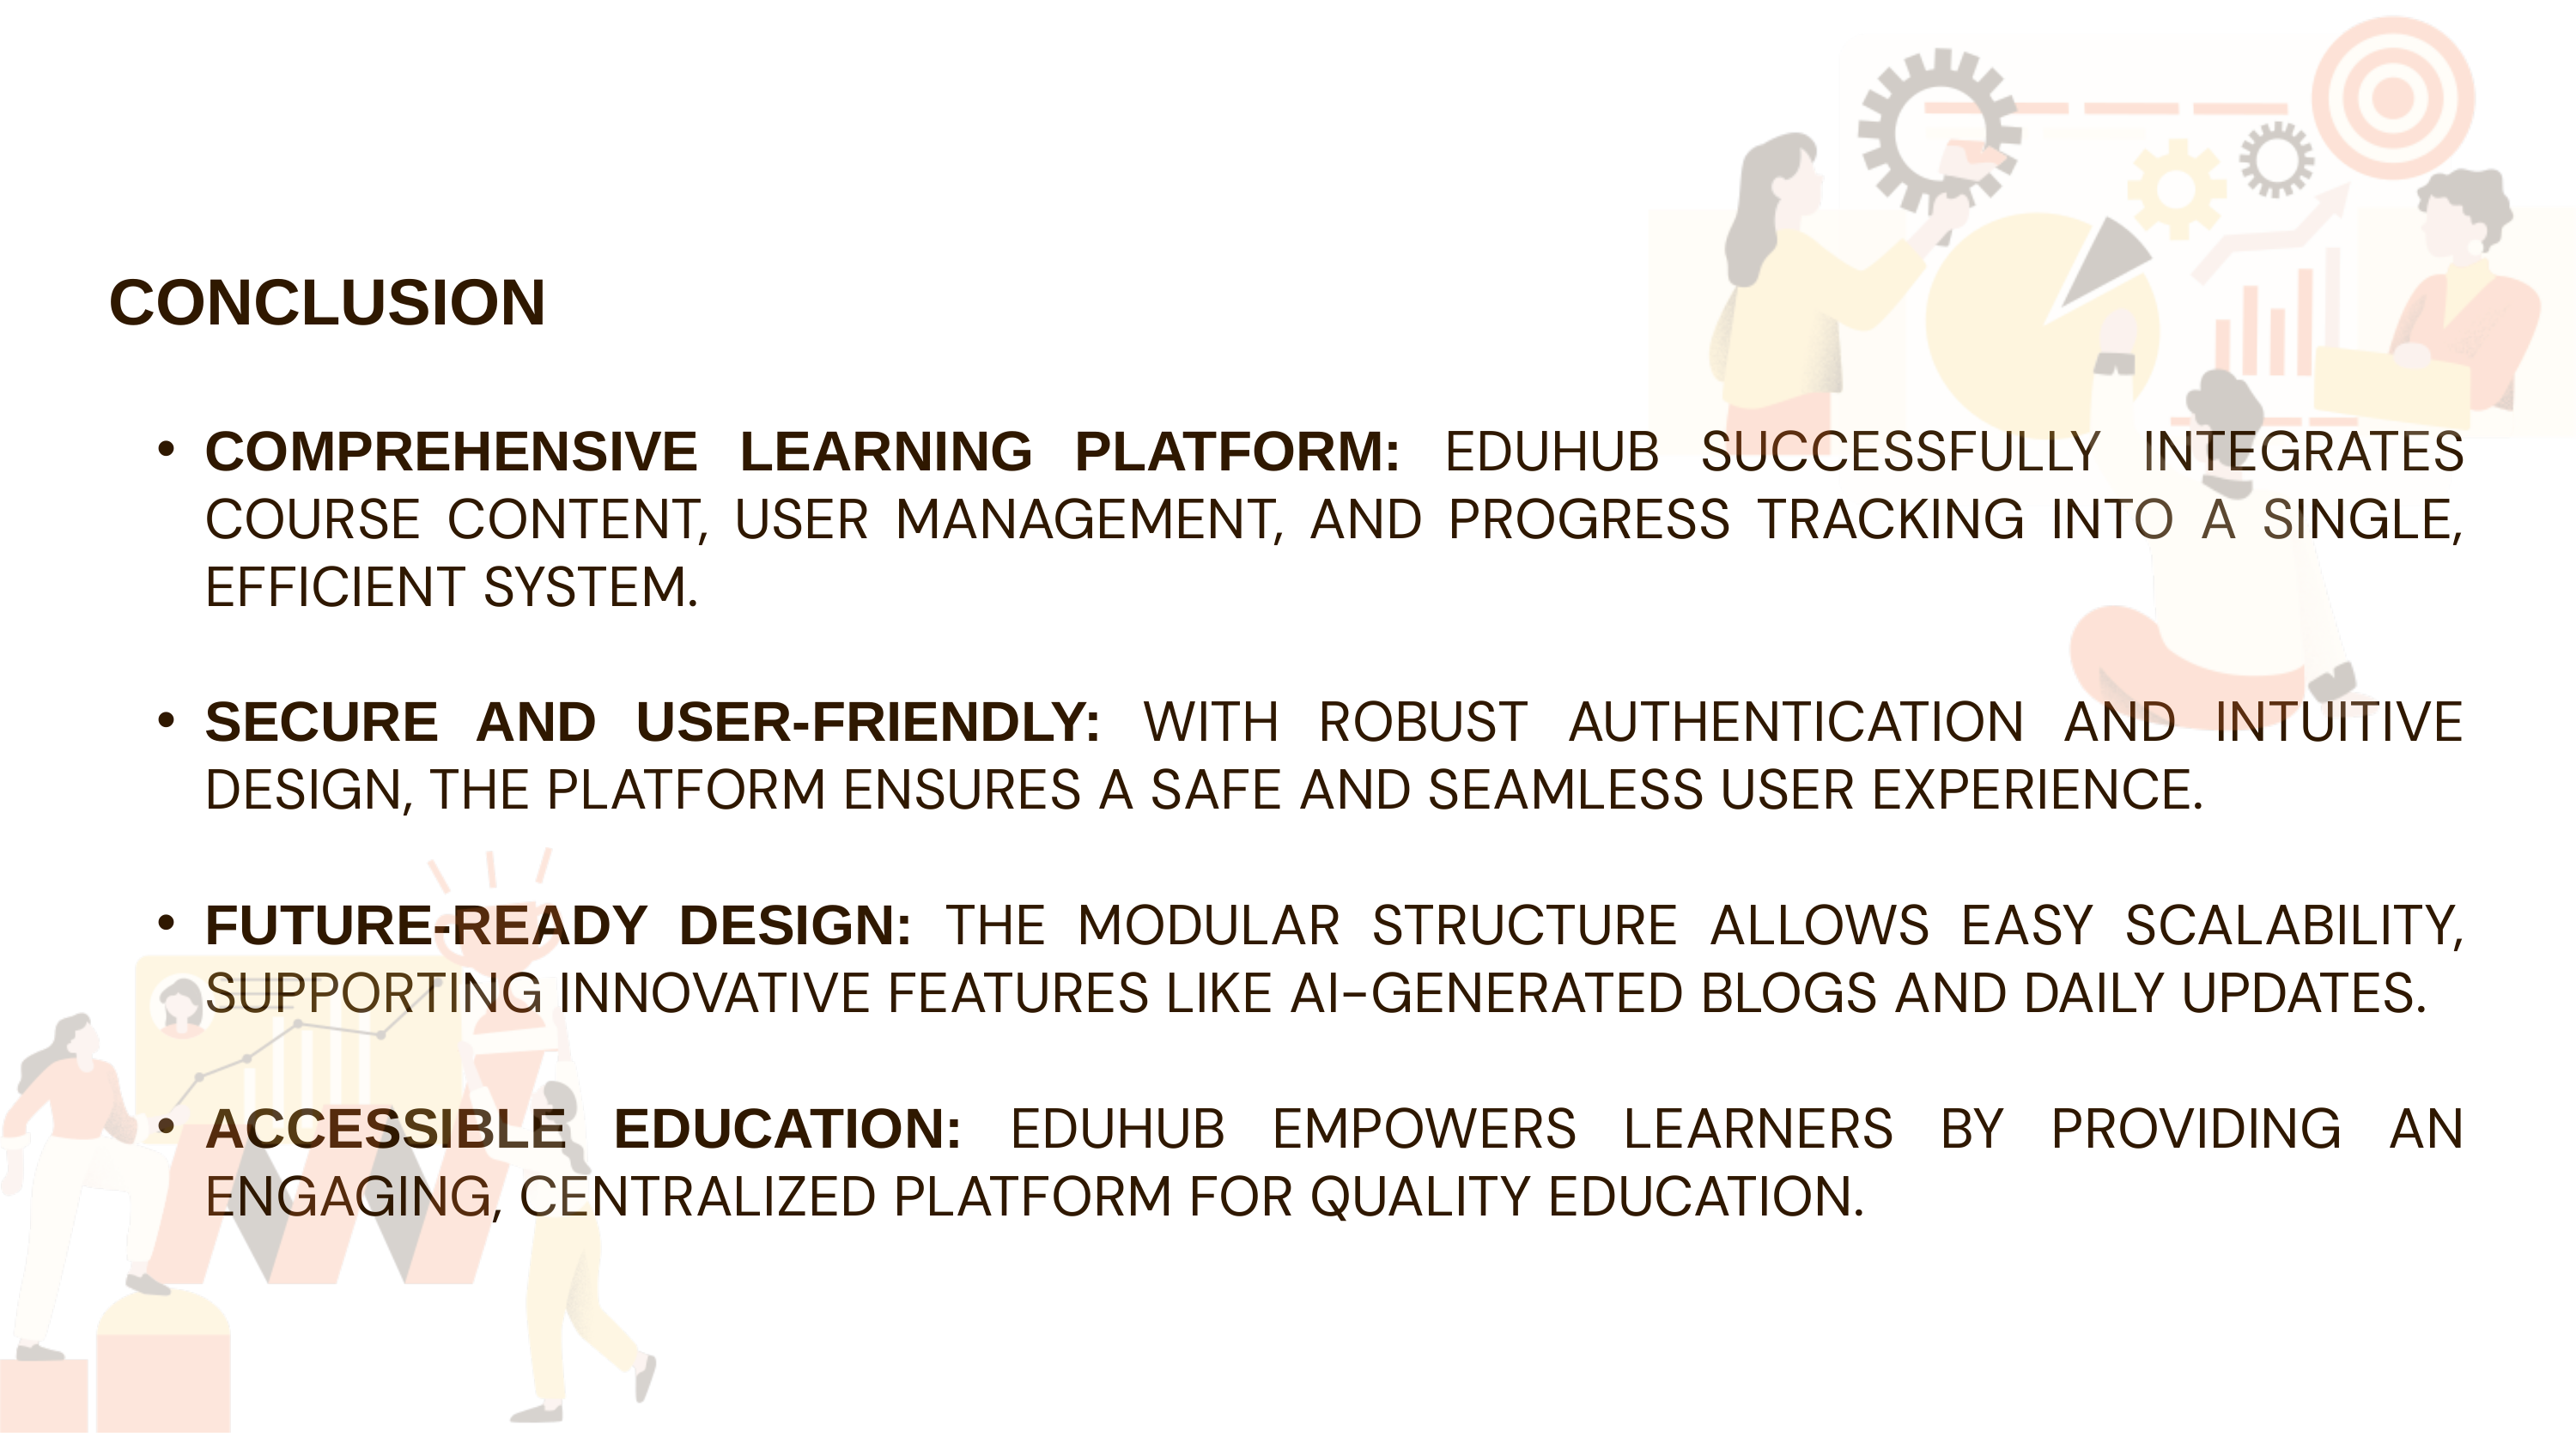

CONCLUSION

COMPREHENSIVE LEARNING PLATFORM: EDUHUB SUCCESSFULLY INTEGRATES COURSE CONTENT, USER MANAGEMENT, AND PROGRESS TRACKING INTO A SINGLE, EFFICIENT SYSTEM.

SECURE AND USER-FRIENDLY: WITH ROBUST AUTHENTICATION AND INTUITIVE DESIGN, THE PLATFORM ENSURES A SAFE AND SEAMLESS USER EXPERIENCE.

FUTURE-READY DESIGN: THE MODULAR STRUCTURE ALLOWS EASY SCALABILITY, SUPPORTING INNOVATIVE FEATURES LIKE AI-GENERATED BLOGS AND DAILY UPDATES.

ACCESSIBLE EDUCATION: EDUHUB EMPOWERS LEARNERS BY PROVIDING AN ENGAGING, CENTRALIZED PLATFORM FOR QUALITY EDUCATION.